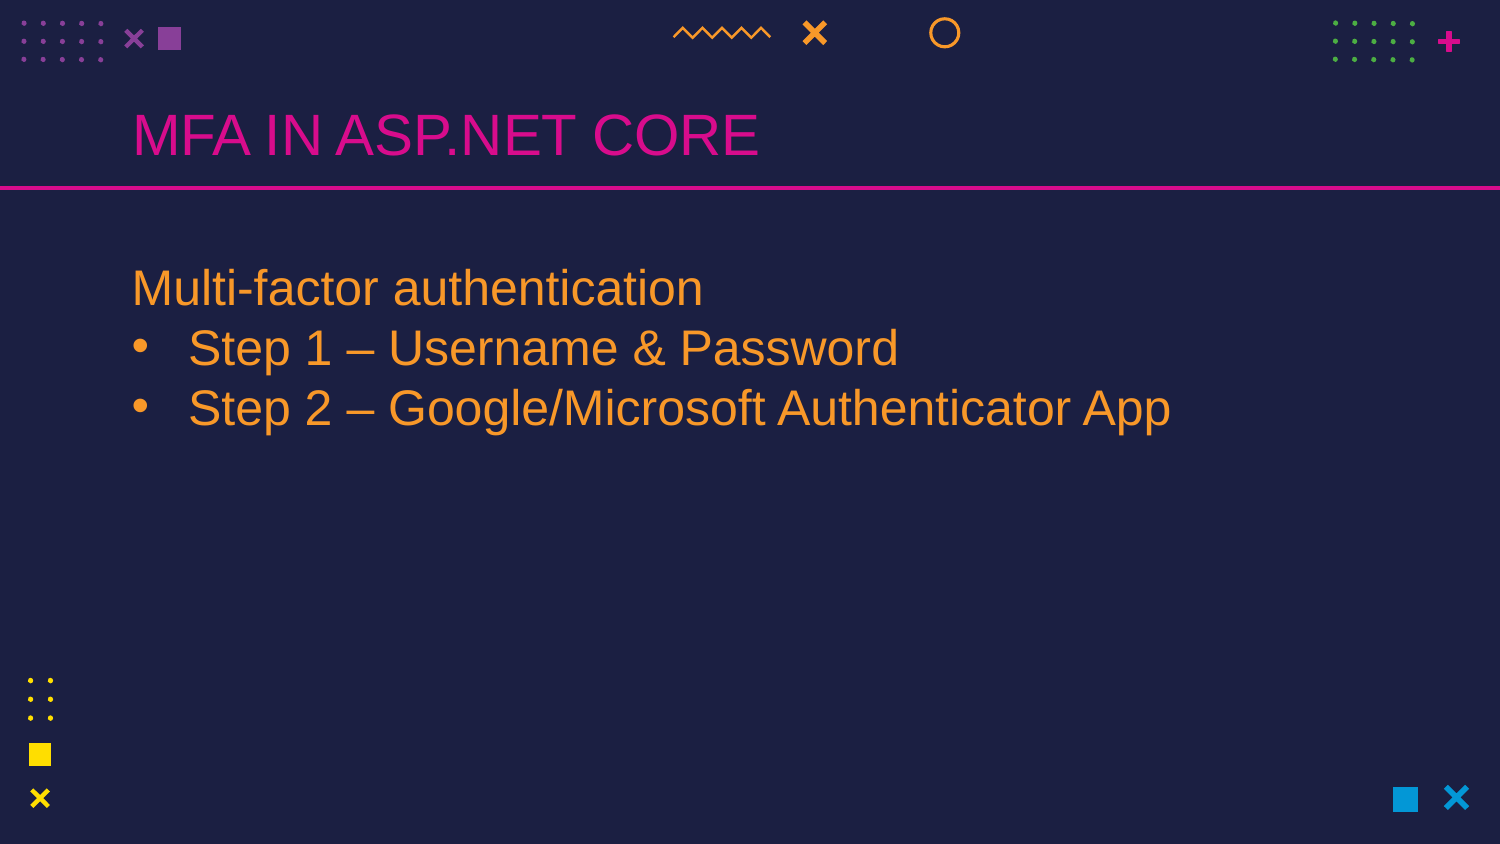

# MFA IN ASP.NET CORE
Multi-factor authentication
Step 1 – Username & Password
Step 2 – Google/Microsoft Authenticator App